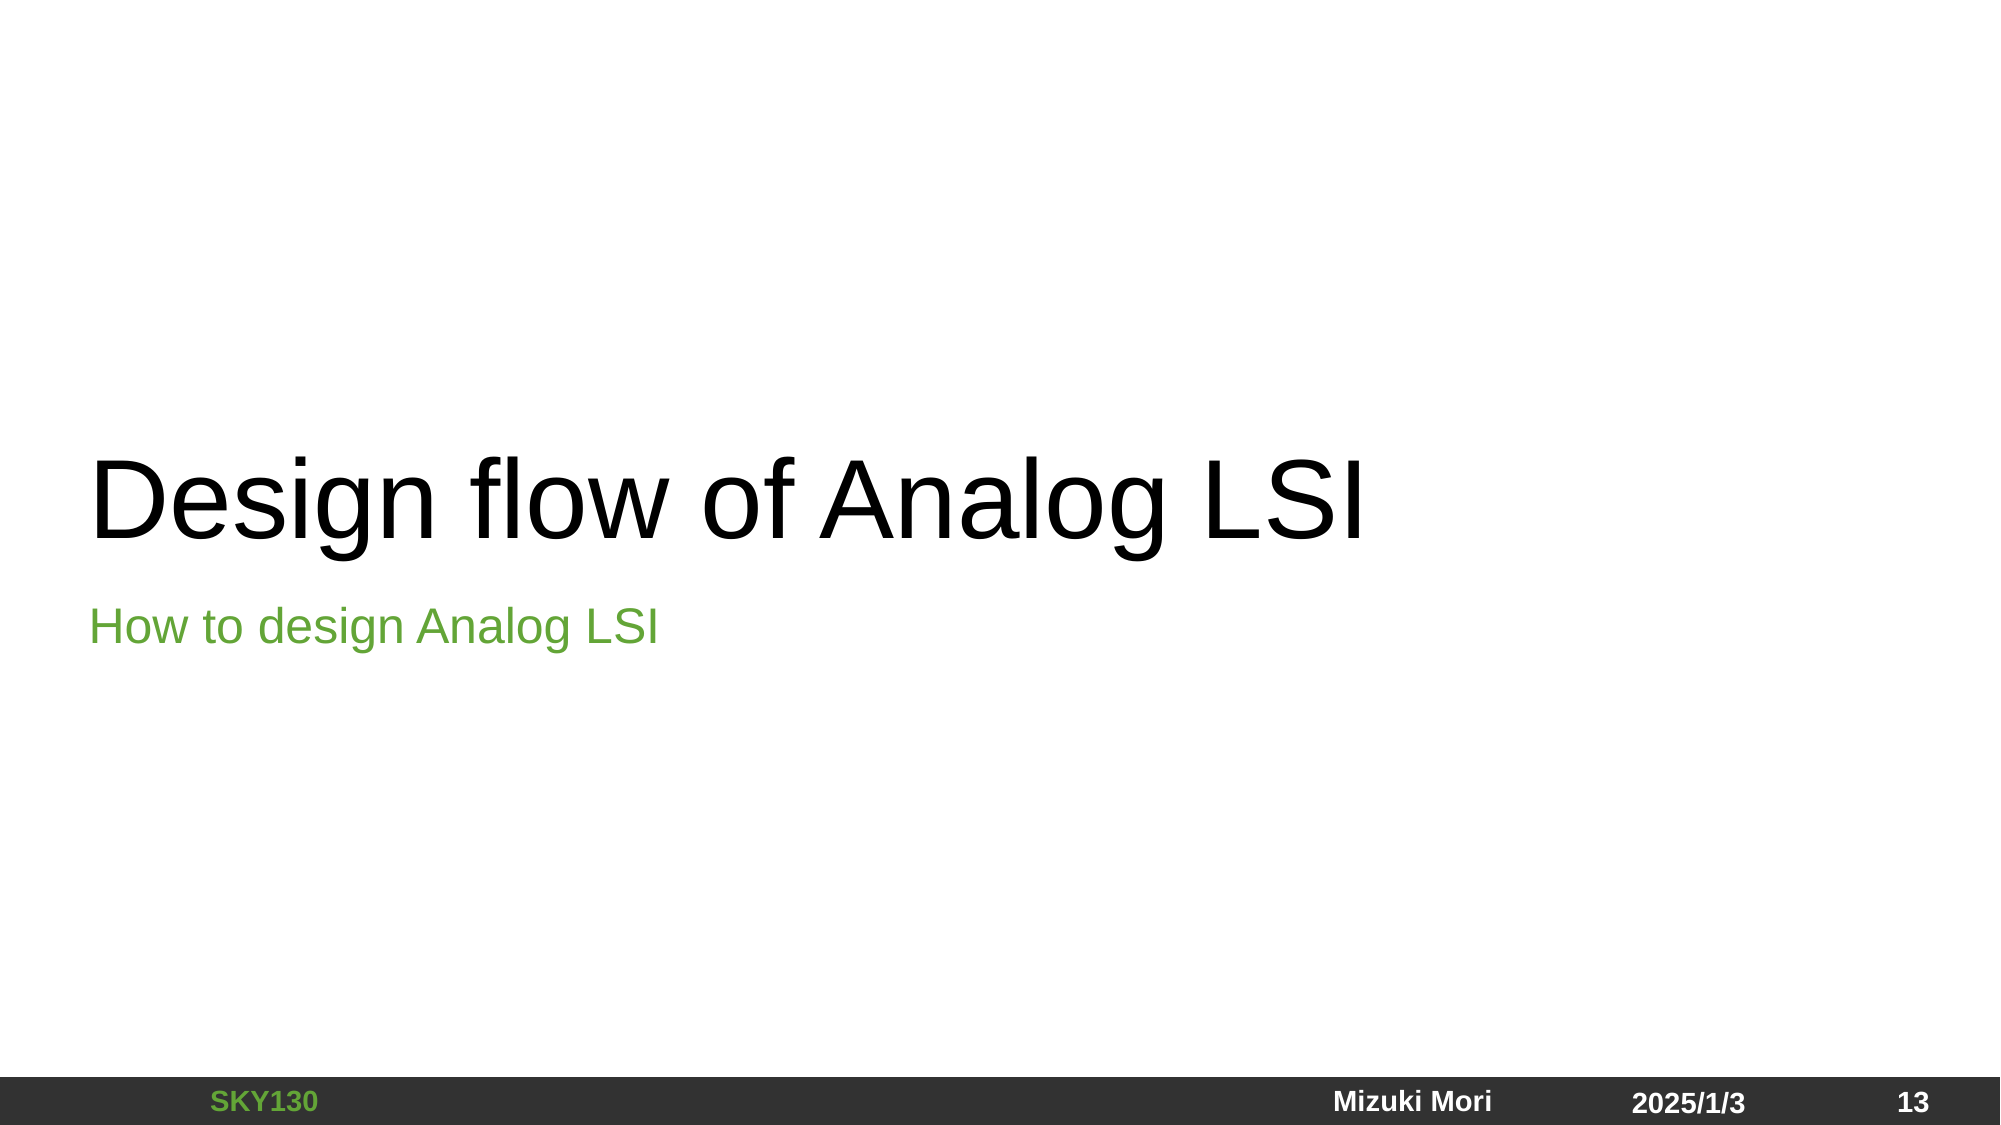

# Design flow of Analog LSI
How to design Analog LSI
13
2025/1/3